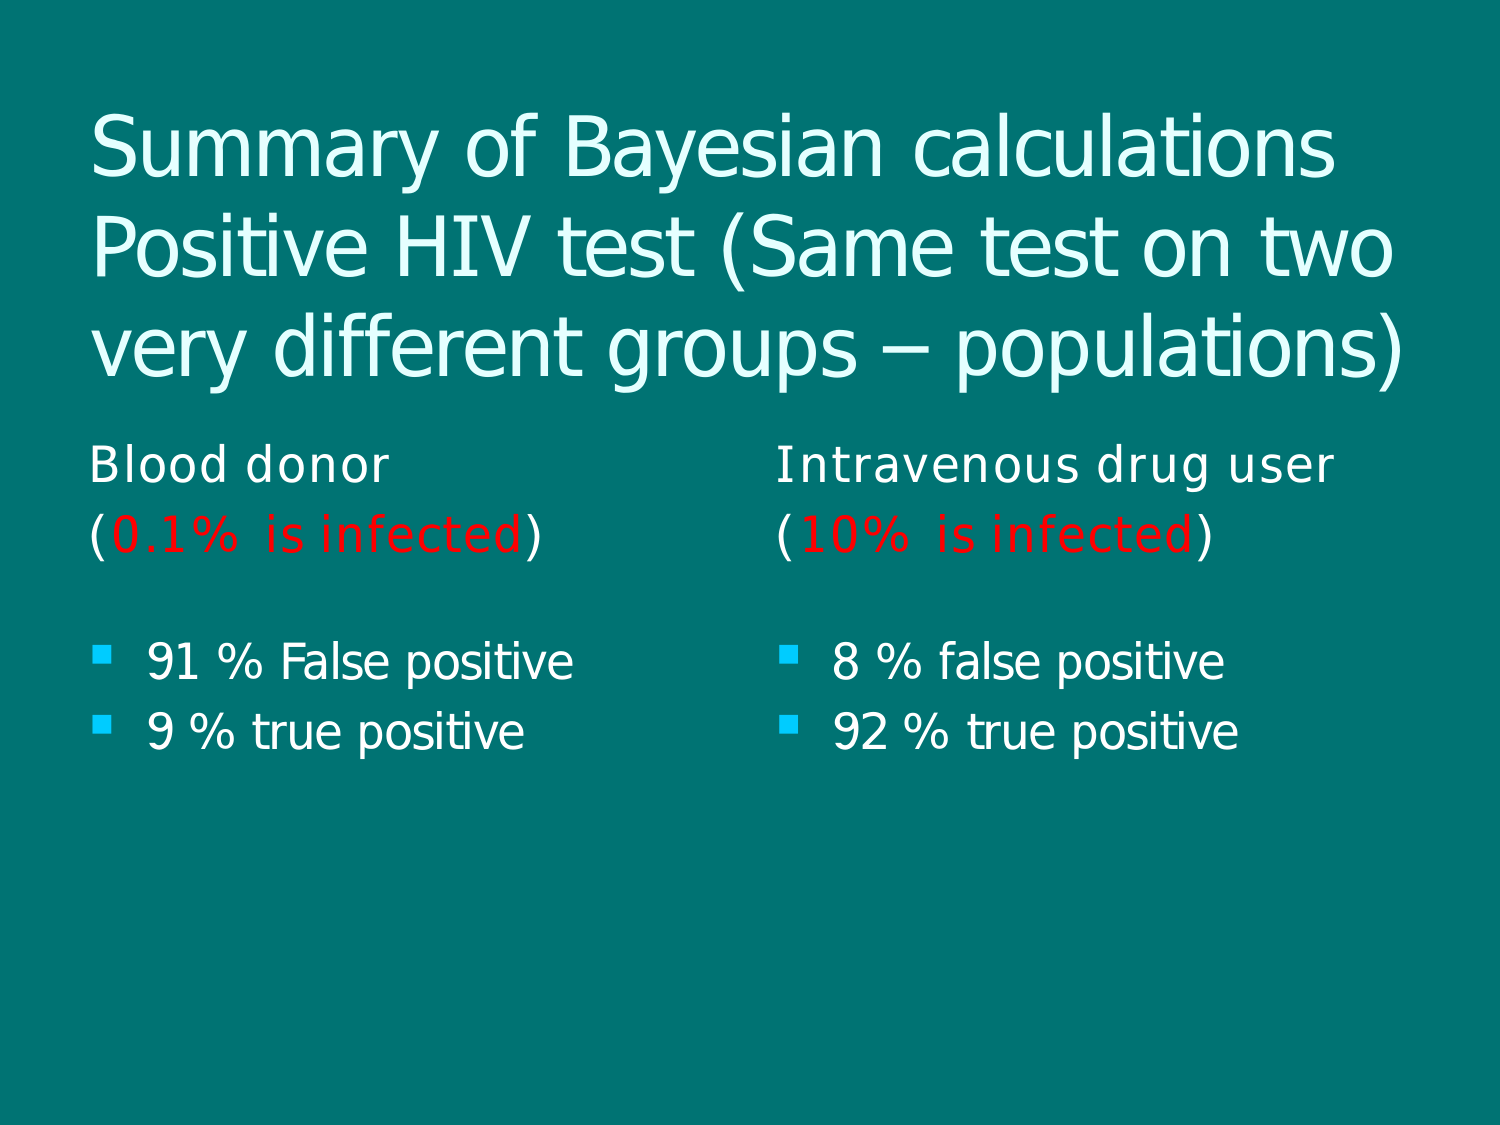

# Summary of Bayesian calculations Positive HIV test (Same test on two very different groups – populations)
Blood donor
(0.1% is infected)
Intravenous drug user
(10% is infected)
91 % False positive
9 % true positive
8 % false positive
92 % true positive